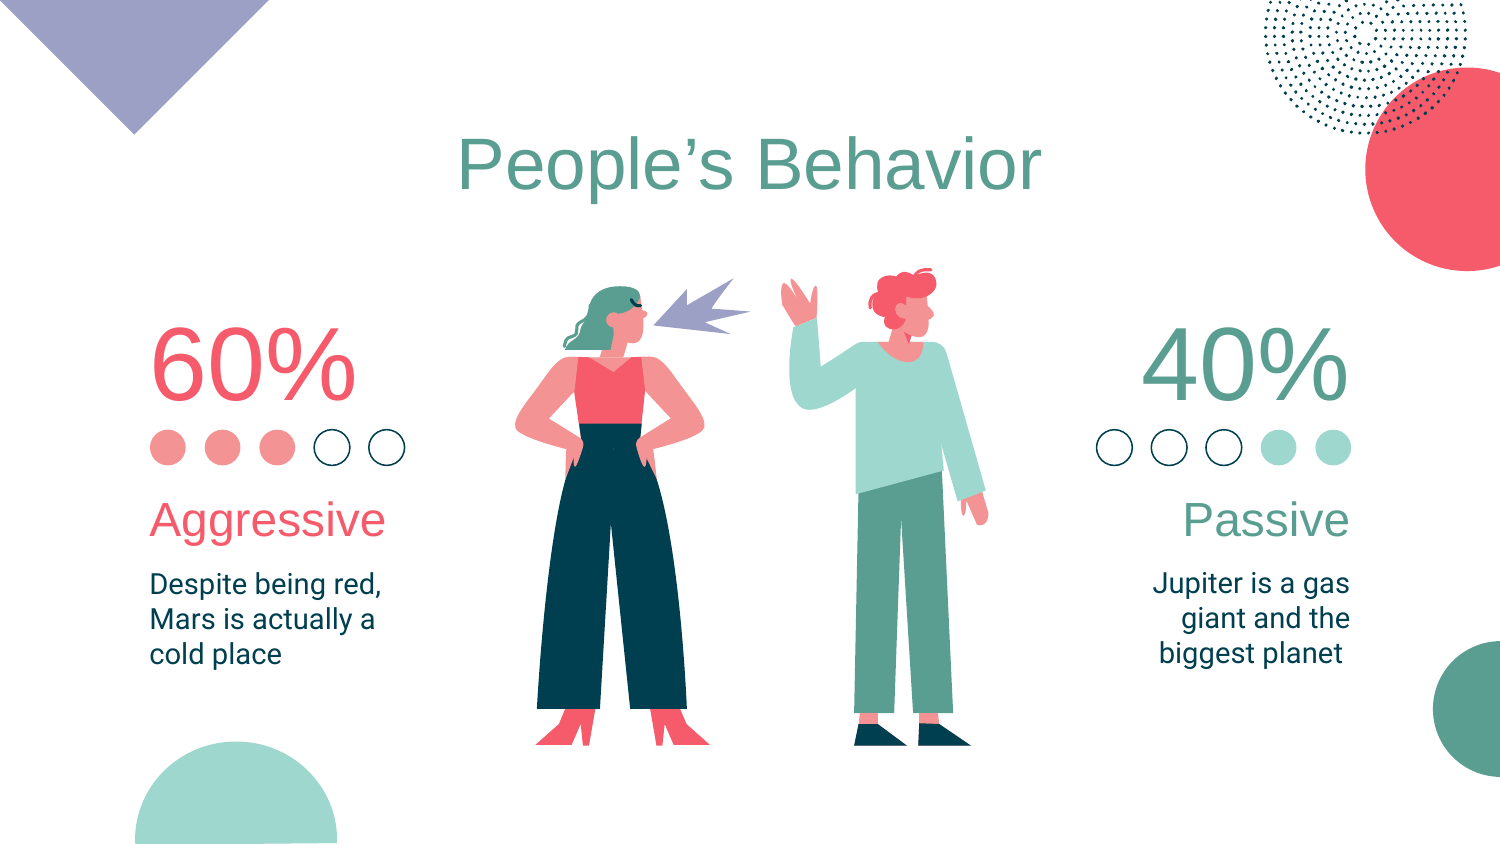

# People’s Behavior

60%
40%

Aggressive
Passive
Jupiter is a gas giant and the biggest planet
Despite being red, Mars is actually a cold place